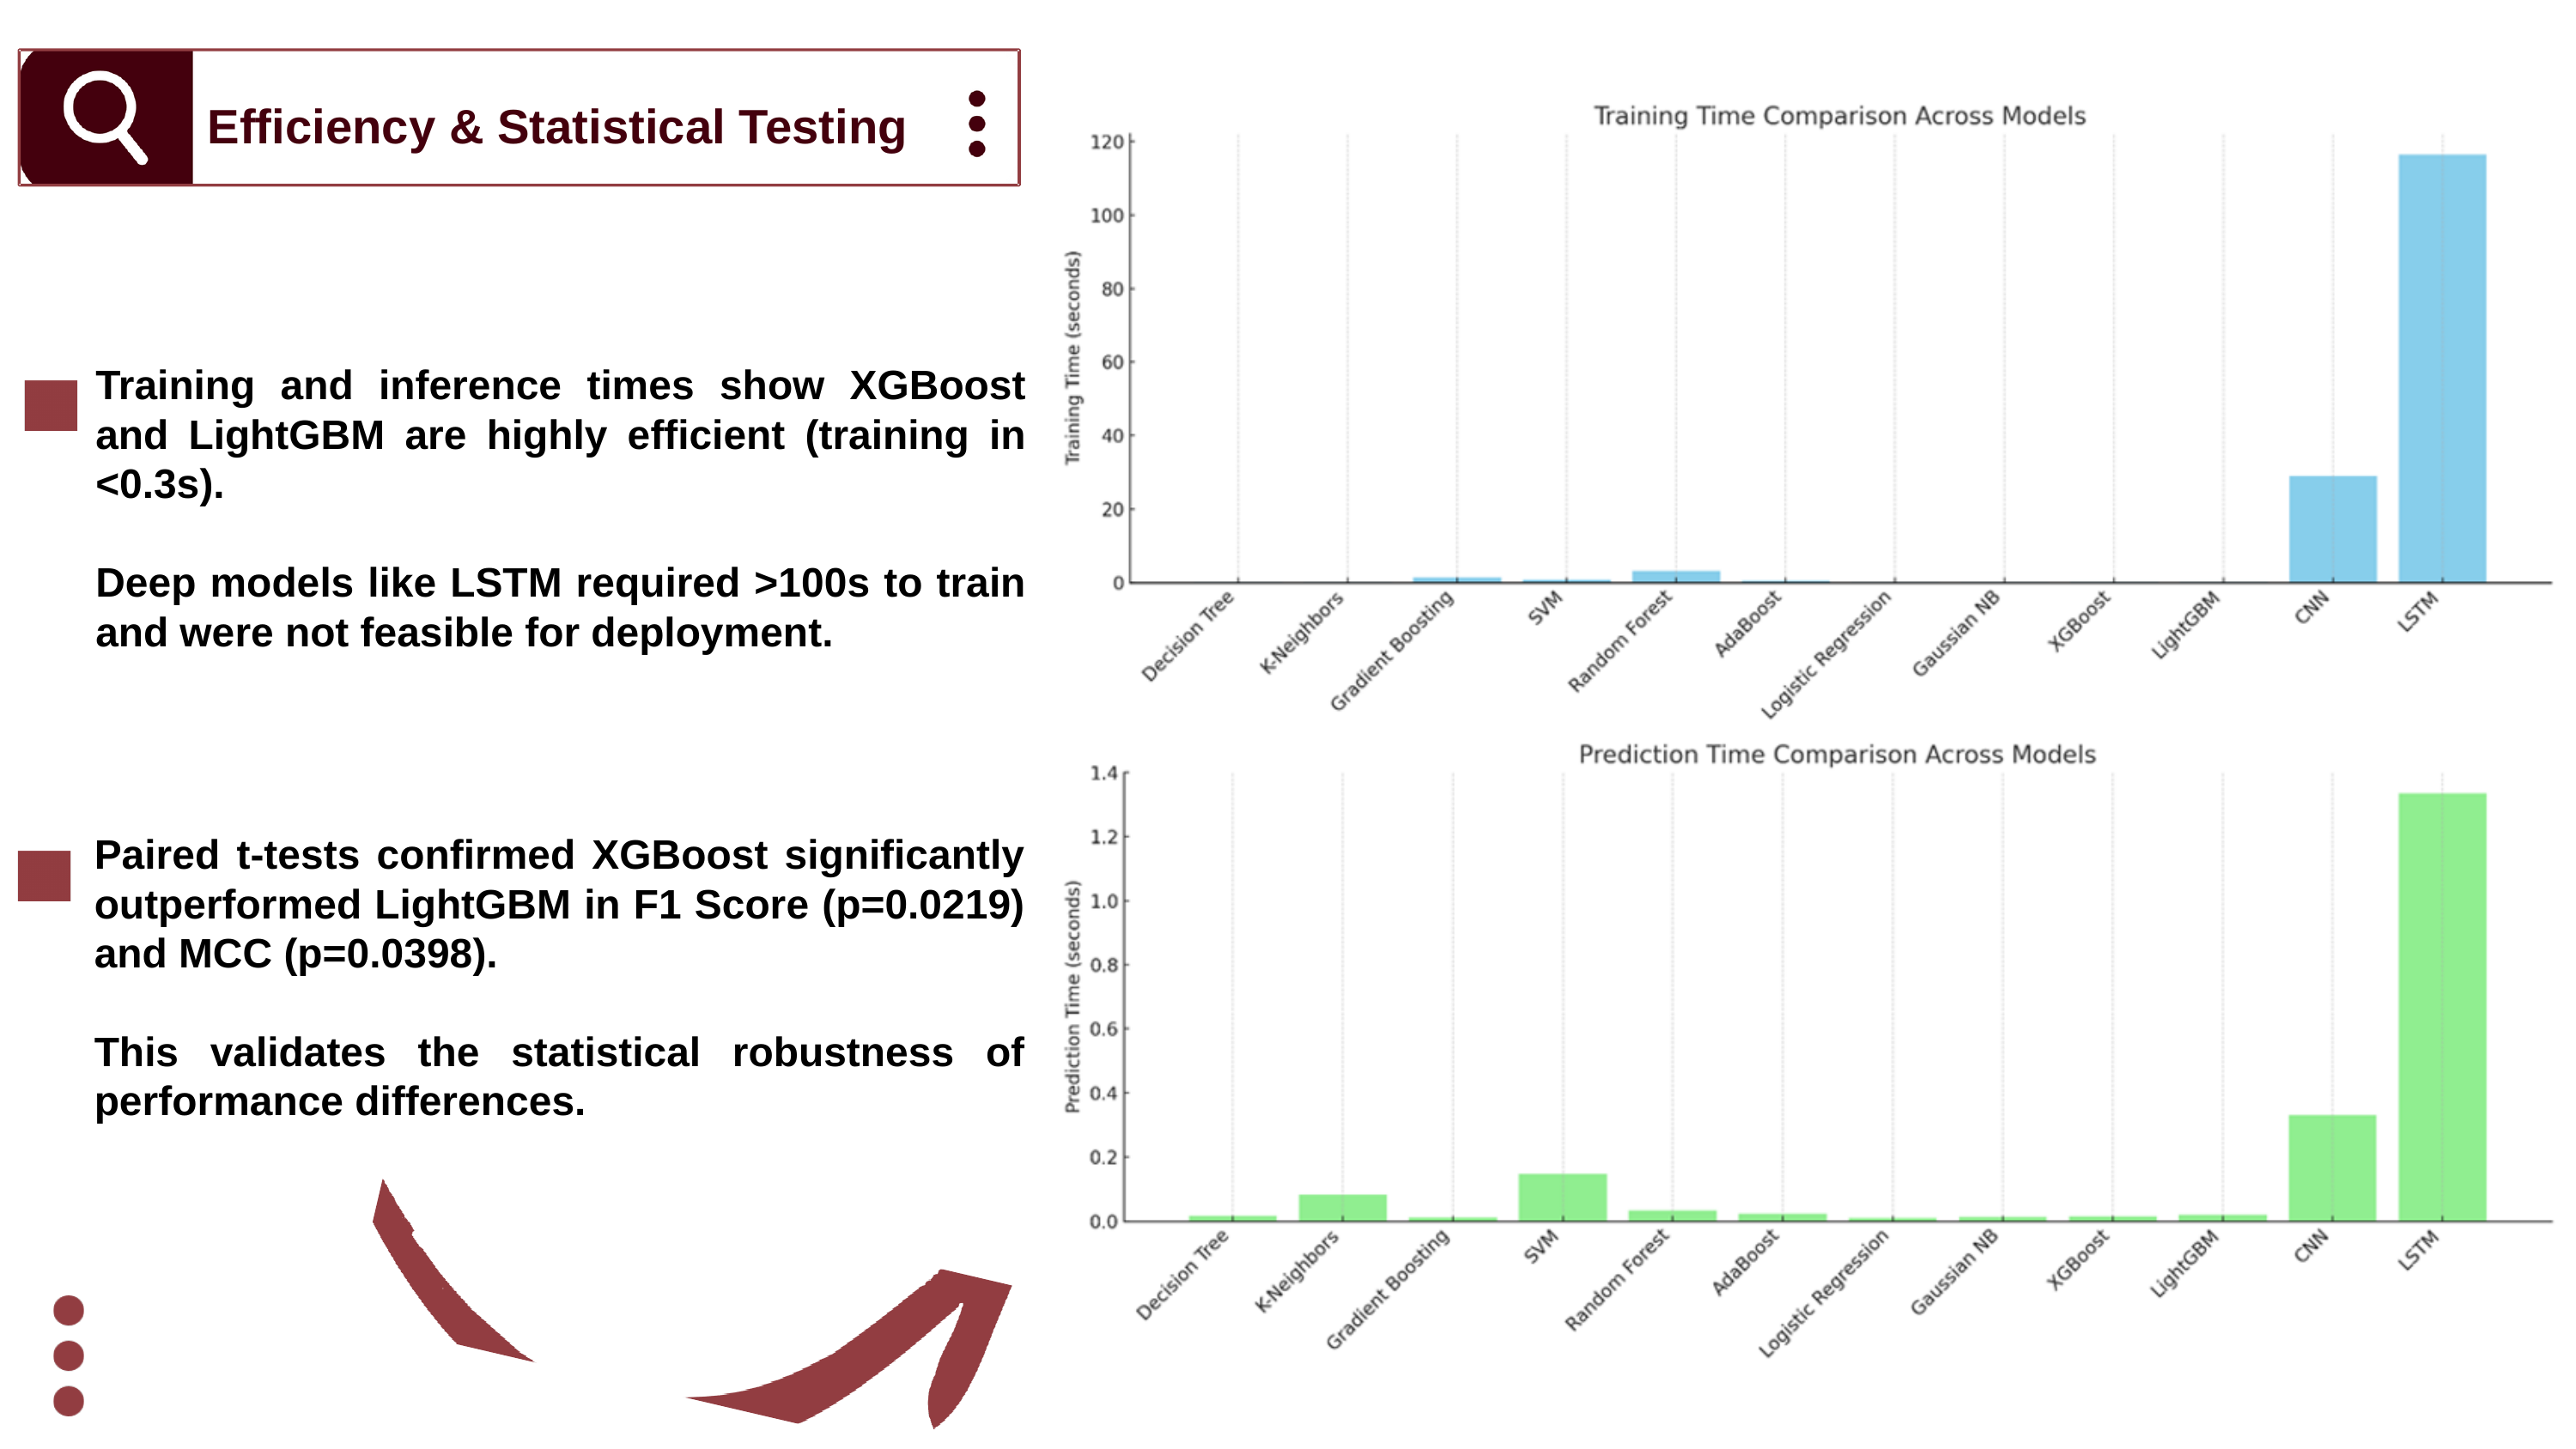

Efficiency & Statistical Testing

Training and inference times show XGBoost and LightGBM are highly efficient (training in <0.3s).

Deep models like LSTM required >100s to train and were not feasible for deployment.

Paired t-tests confirmed XGBoost significantly outperformed LightGBM in F1 Score (p=0.0219) and MCC (p=0.0398).

This validates the statistical robustness of performance differences.